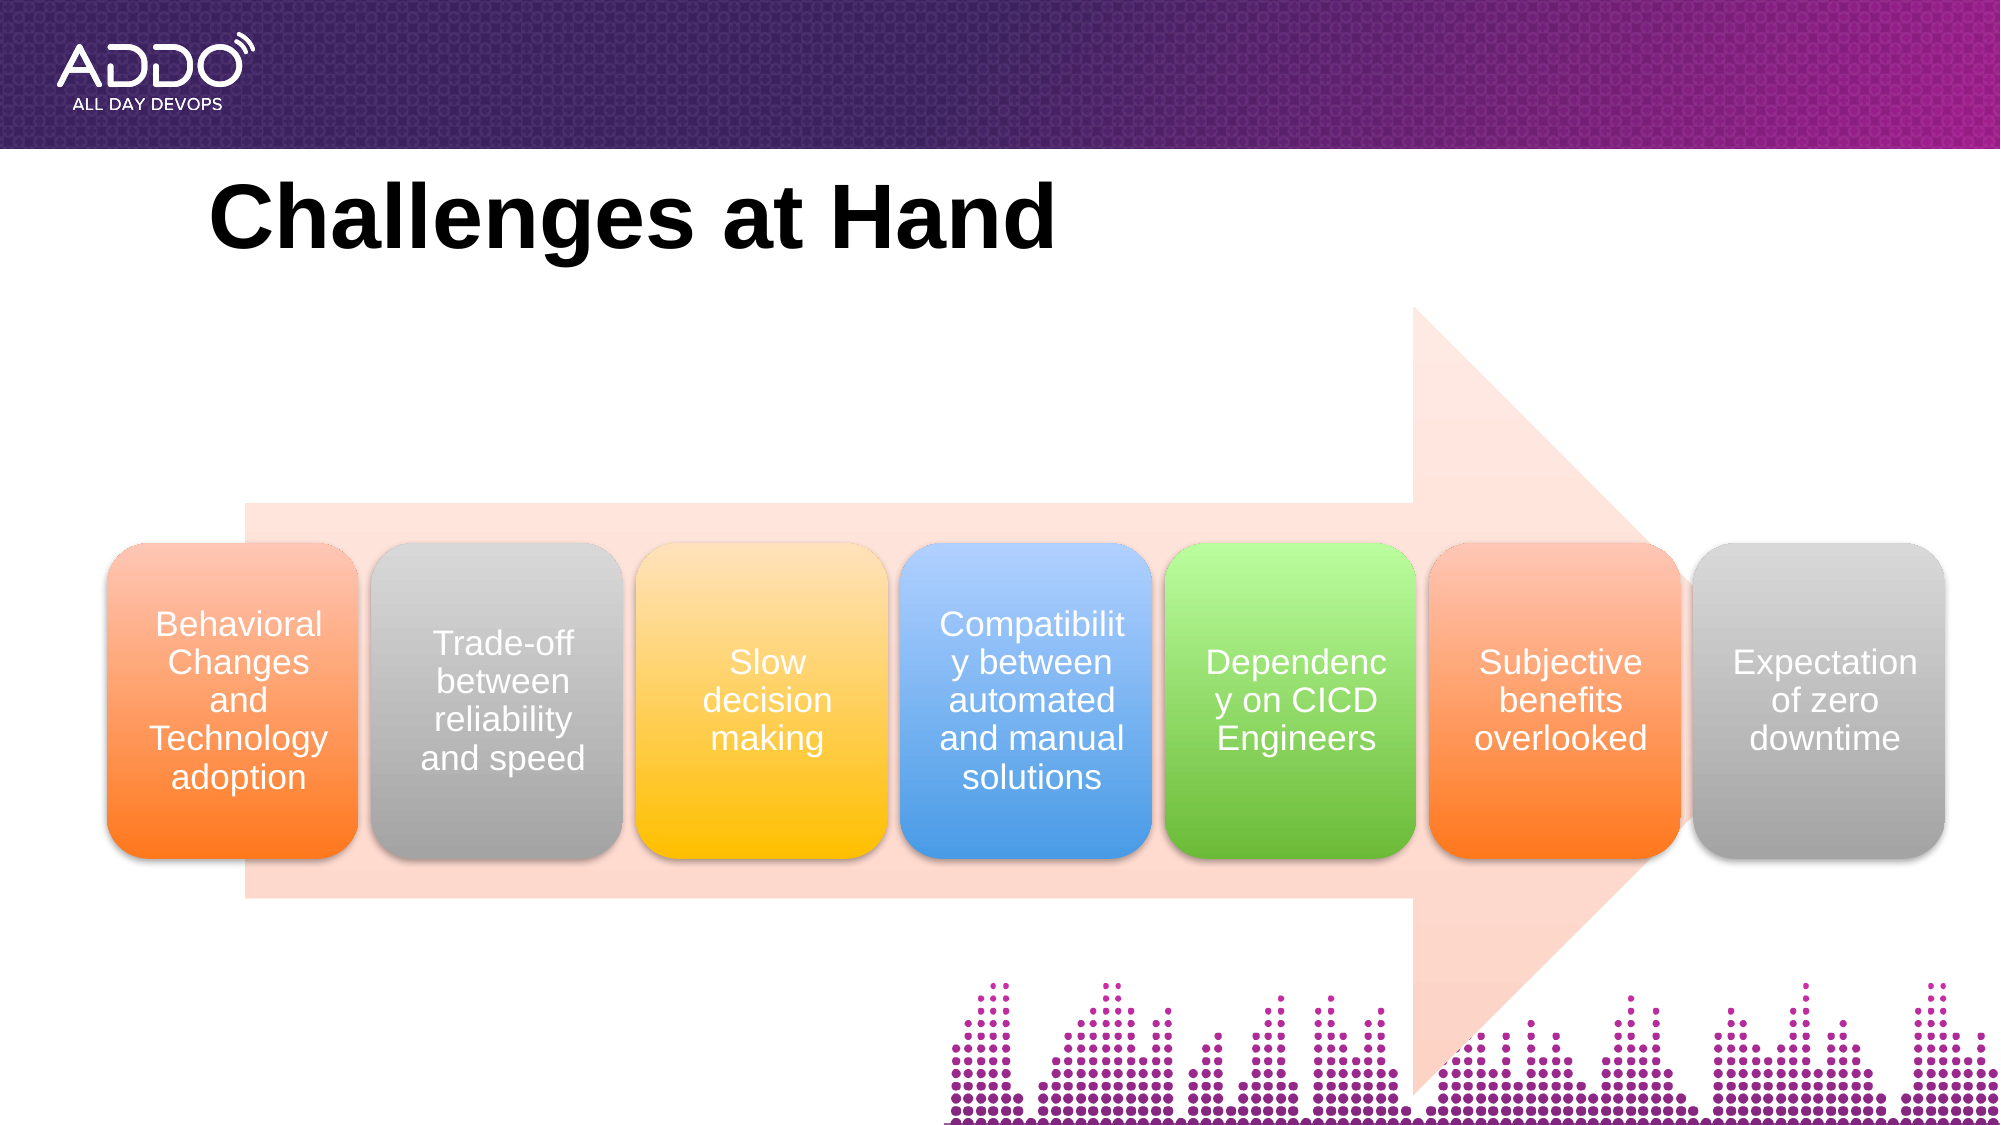

# Challenges at Hand
Behavioral Changes and Technology adoption
Trade-off between reliability and speed
Slow decision making
Compatibility between automated and manual solutions
Dependency on CICD Engineers
Subjective benefits overlooked
Expectation of zero downtime